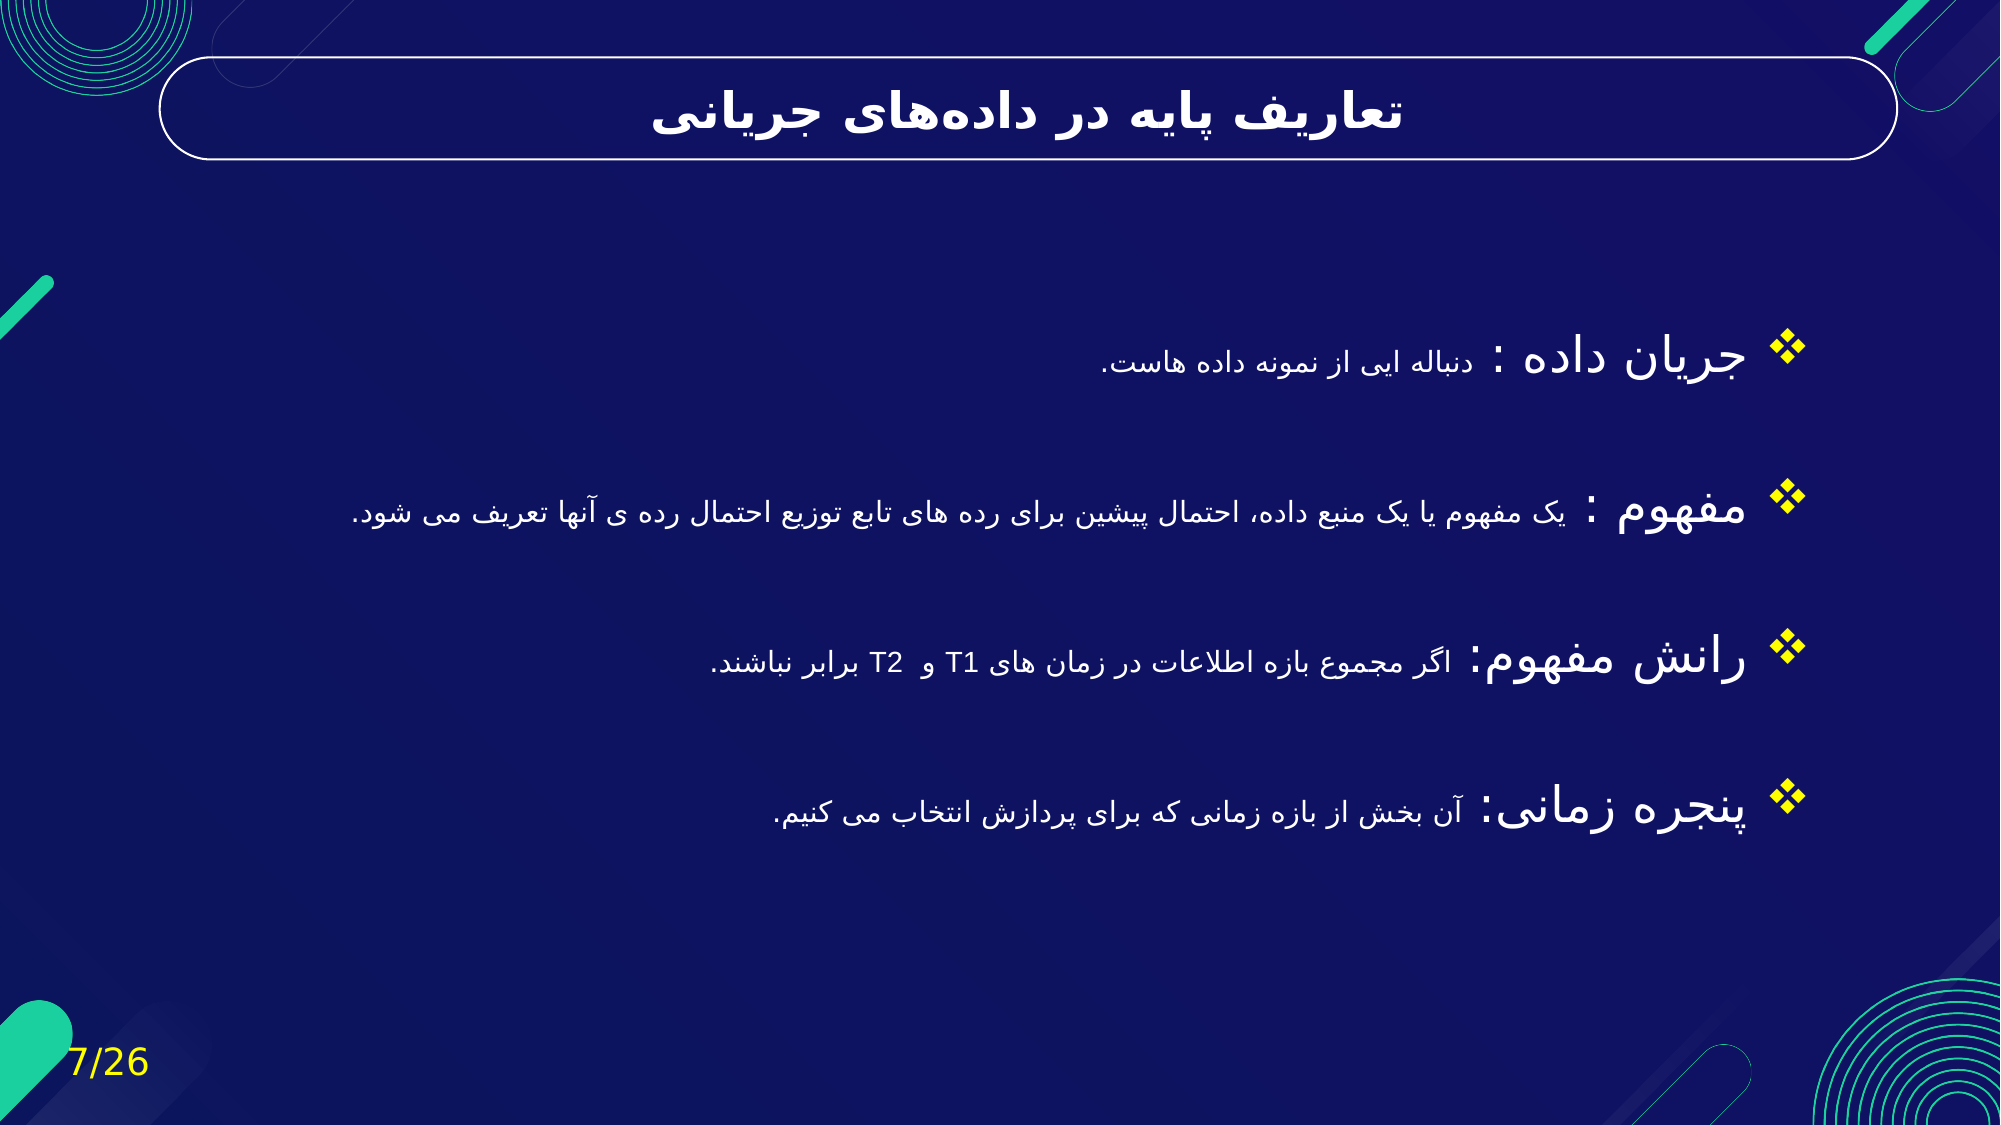

تعاریف پایه در داده‌های جریانی
 جریان داده : دنباله ایی از نمونه داده هاست.
 مفهوم : یک مفهوم یا یک منبع داده، احتمال پیشین برای رده های تابع توزیع احتمال رده ی آنها تعریف می شود.
 رانش مفهوم: اگر مجموع بازه اطلاعات در زمان های T1 و  T2 برابر نباشند.
 پنجره زمانی: آن بخش از بازه زمانی که برای پردازش انتخاب می کنیم.

7/26